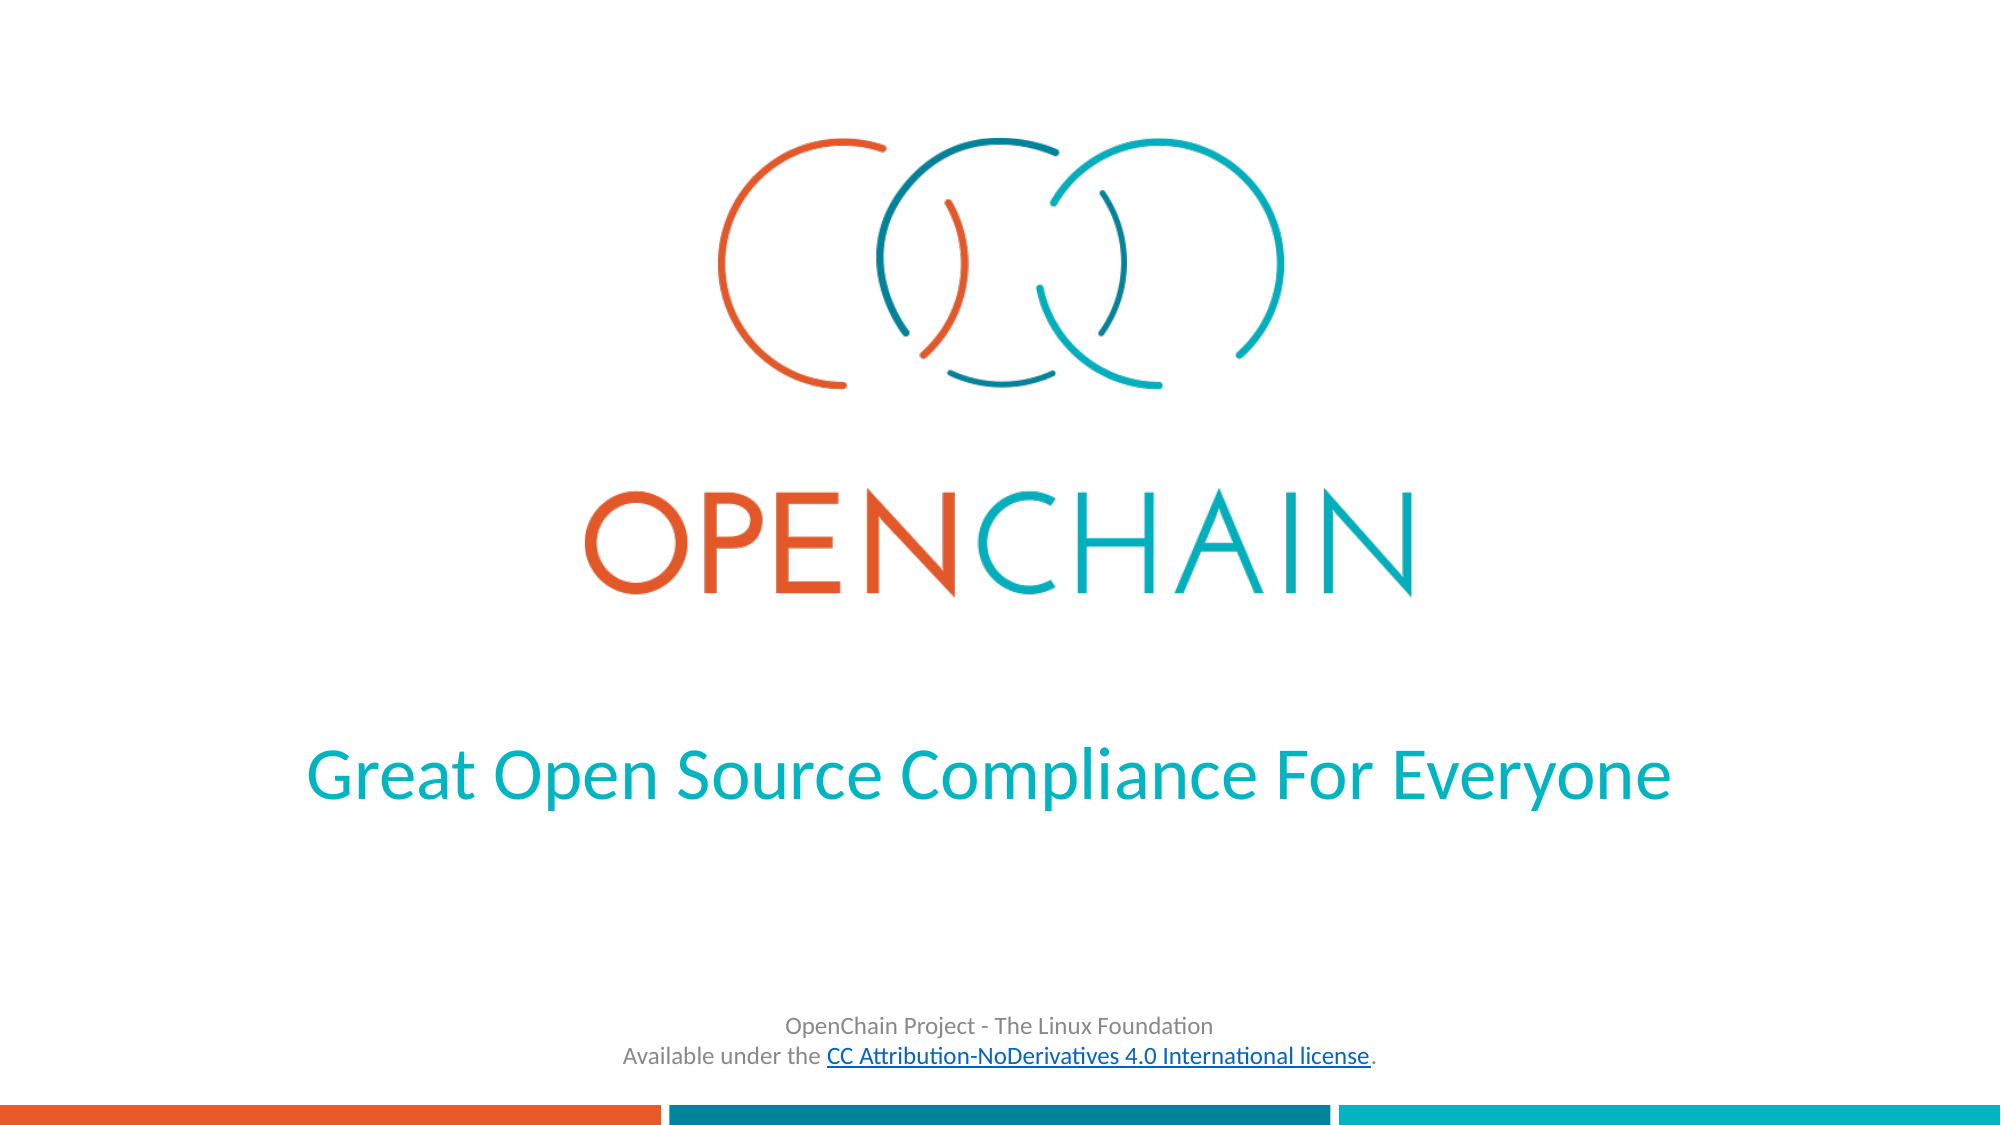

Great Open Source Compliance For Everyone
OpenChain Project - The Linux Foundation
Available under the CC Attribution-NoDerivatives 4.0 International license.